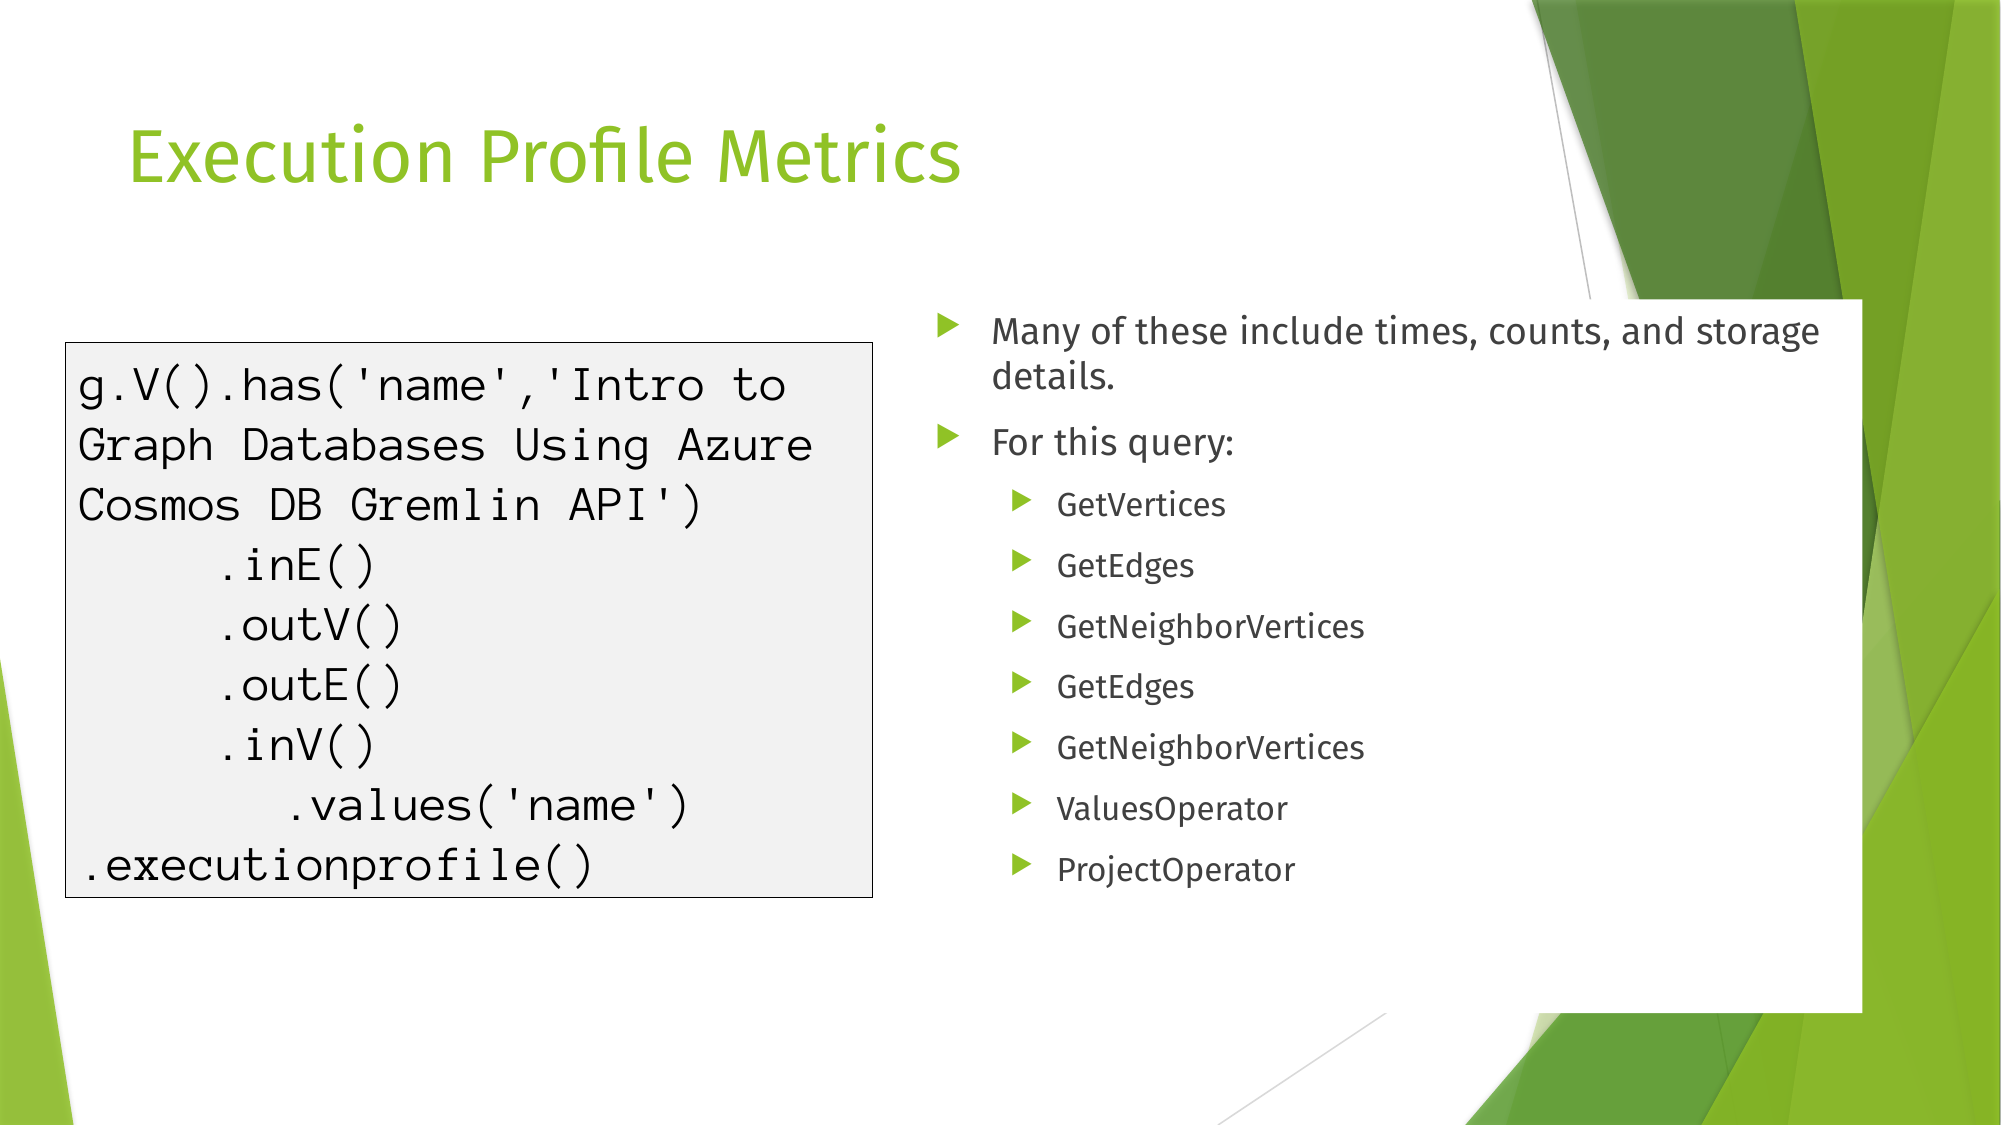

# Execution Profile Metrics
Many of these include times, counts, and storage details.
For this query:
GetVertices
GetEdges
GetNeighborVertices
GetEdges
GetNeighborVertices
ValuesOperator
ProjectOperator
g.V().has('name','Intro to Graph Databases Using Azure Cosmos DB Gremlin API')
     .inE()
     .outV()
     .outE()
     .inV()
	  .values('name')
.executionprofile()